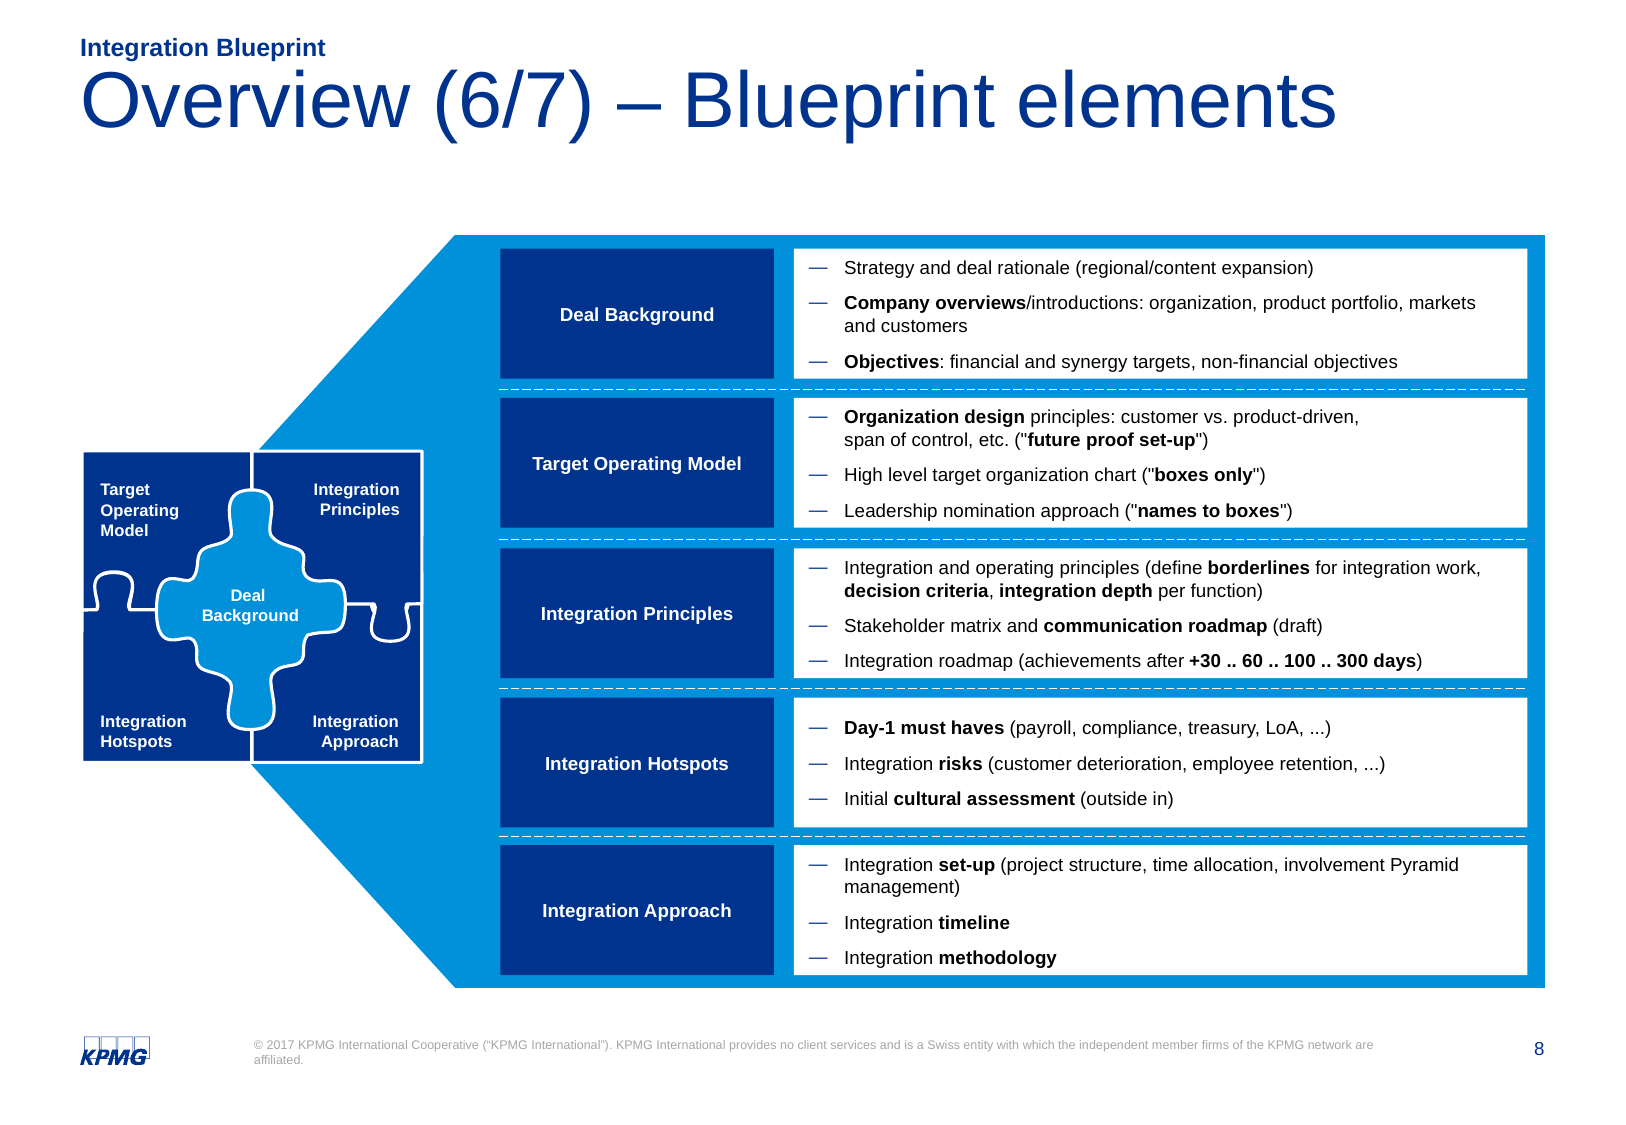

Integration Blueprint
# Overview (6/7) – Blueprint elements

Deal Background
Strategy and deal rationale (regional/content expansion)
Company overviews/introductions: organization, product portfolio, markets and customers
Objectives: financial and synergy targets, non-financial objectives
Target Operating Model
Organization design principles: customer vs. product-driven,
span of control, etc. ("future proof set-up")
High level target organization chart ("boxes only")
Leadership nomination approach ("names to boxes")

Target Operating
Model

Integration
Principles

Deal
Background

Integration
Hotspots
Integration
Approach
Integration Principles
Integration and operating principles (define borderlines for integration work, decision criteria, integration depth per function)
Stakeholder matrix and communication roadmap (draft)
Integration roadmap (achievements after +30 .. 60 .. 100 .. 300 days)
Integration Hotspots
Day-1 must haves (payroll, compliance, treasury, LoA, ...)
Integration risks (customer deterioration, employee retention, ...)
Initial cultural assessment (outside in)
Integration Approach
Integration set-up (project structure, time allocation, involvement Pyramid management)
Integration timeline
Integration methodology